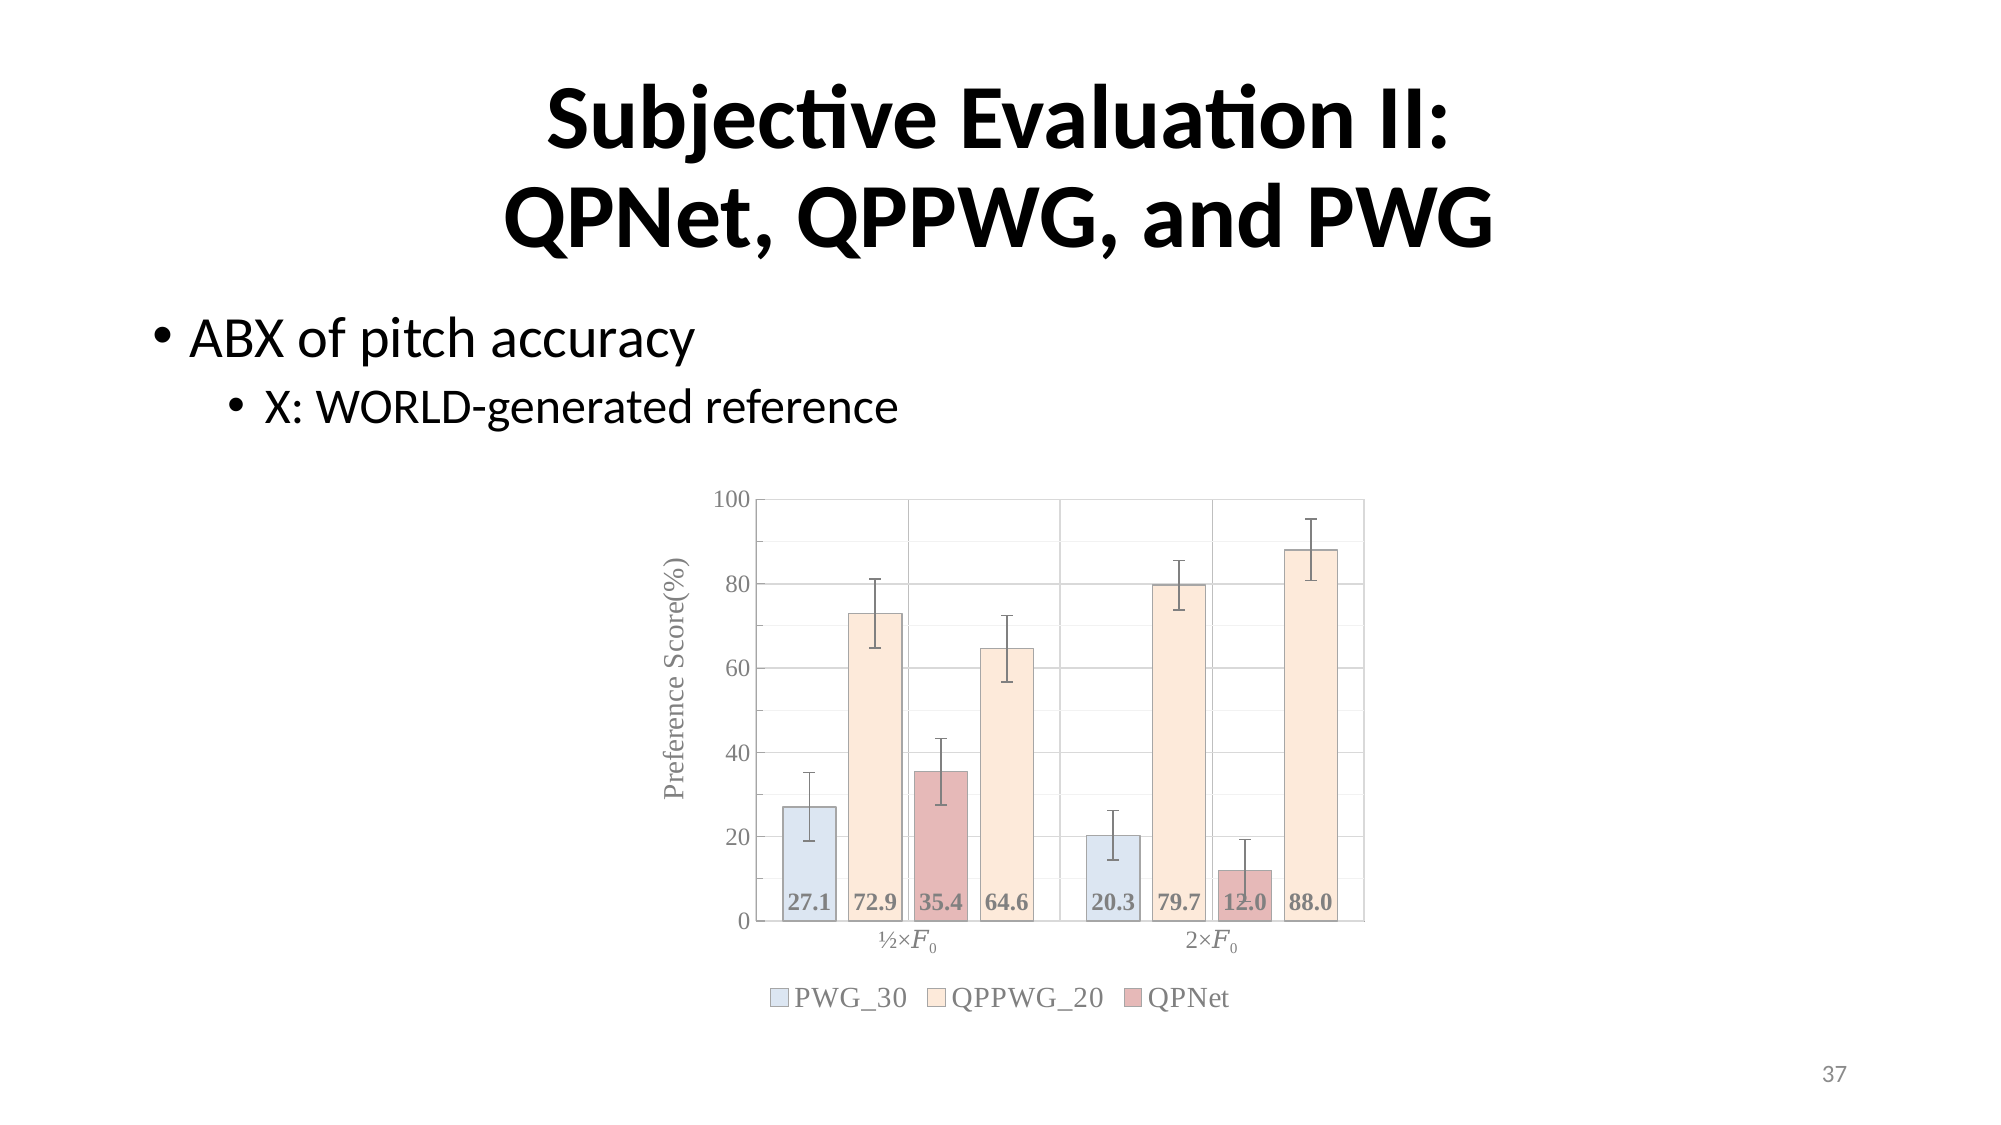

# Subjective Evaluation II: QPNet, QPPWG, and PWG
ABX of pitch accuracy
X: WORLD-generated reference

### Chart

| Category | PWG_30 | QPPWG_20 | QPNet | QPPWG_20 |
|---|---|---|---|---|
| ½×𝐹₀ | 27.083333333333343 | 72.91666666666666 | 35.41666666666666 | 64.58333333333334 |
| 2×𝐹₀ | 20.3125 | 79.6875 | 11.979166666666657 | 88.02083333333334 |
37